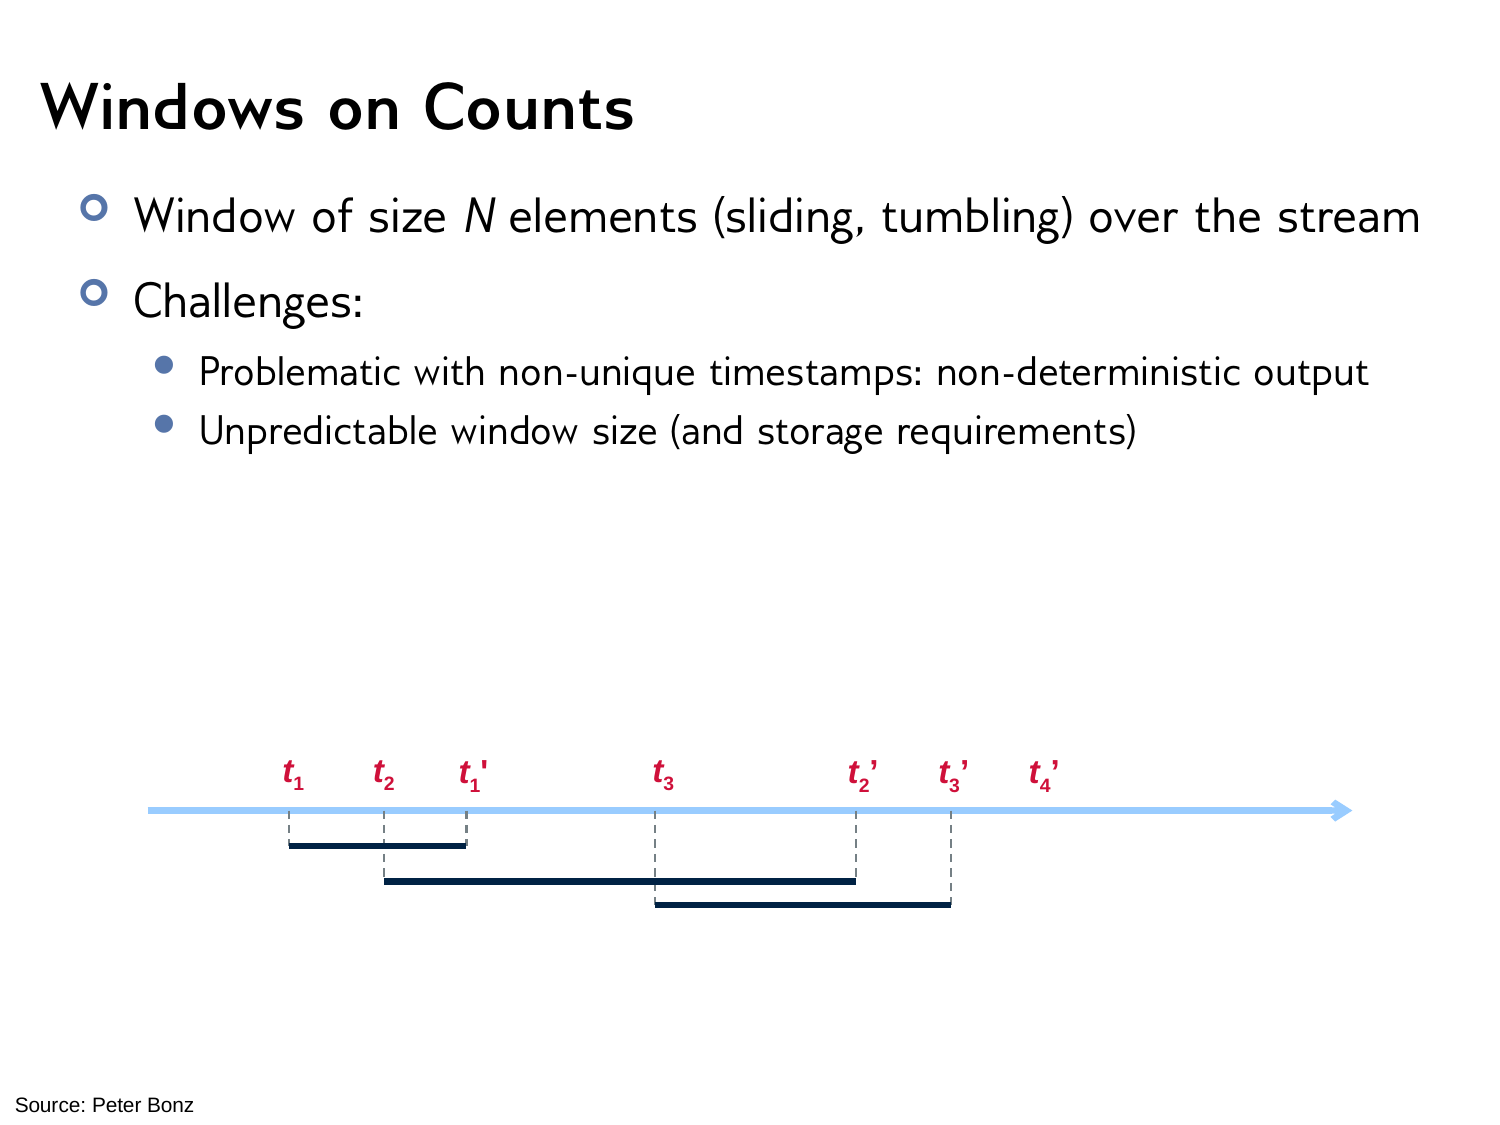

# Windows on Counts
Window of size N elements (sliding, tumbling) over the stream
Challenges:
Problematic with non-unique timestamps: non-deterministic output
Unpredictable window size (and storage requirements)
t1
t2
t3
t1'
t2’
t3’
t4’
Source: Peter Bonz